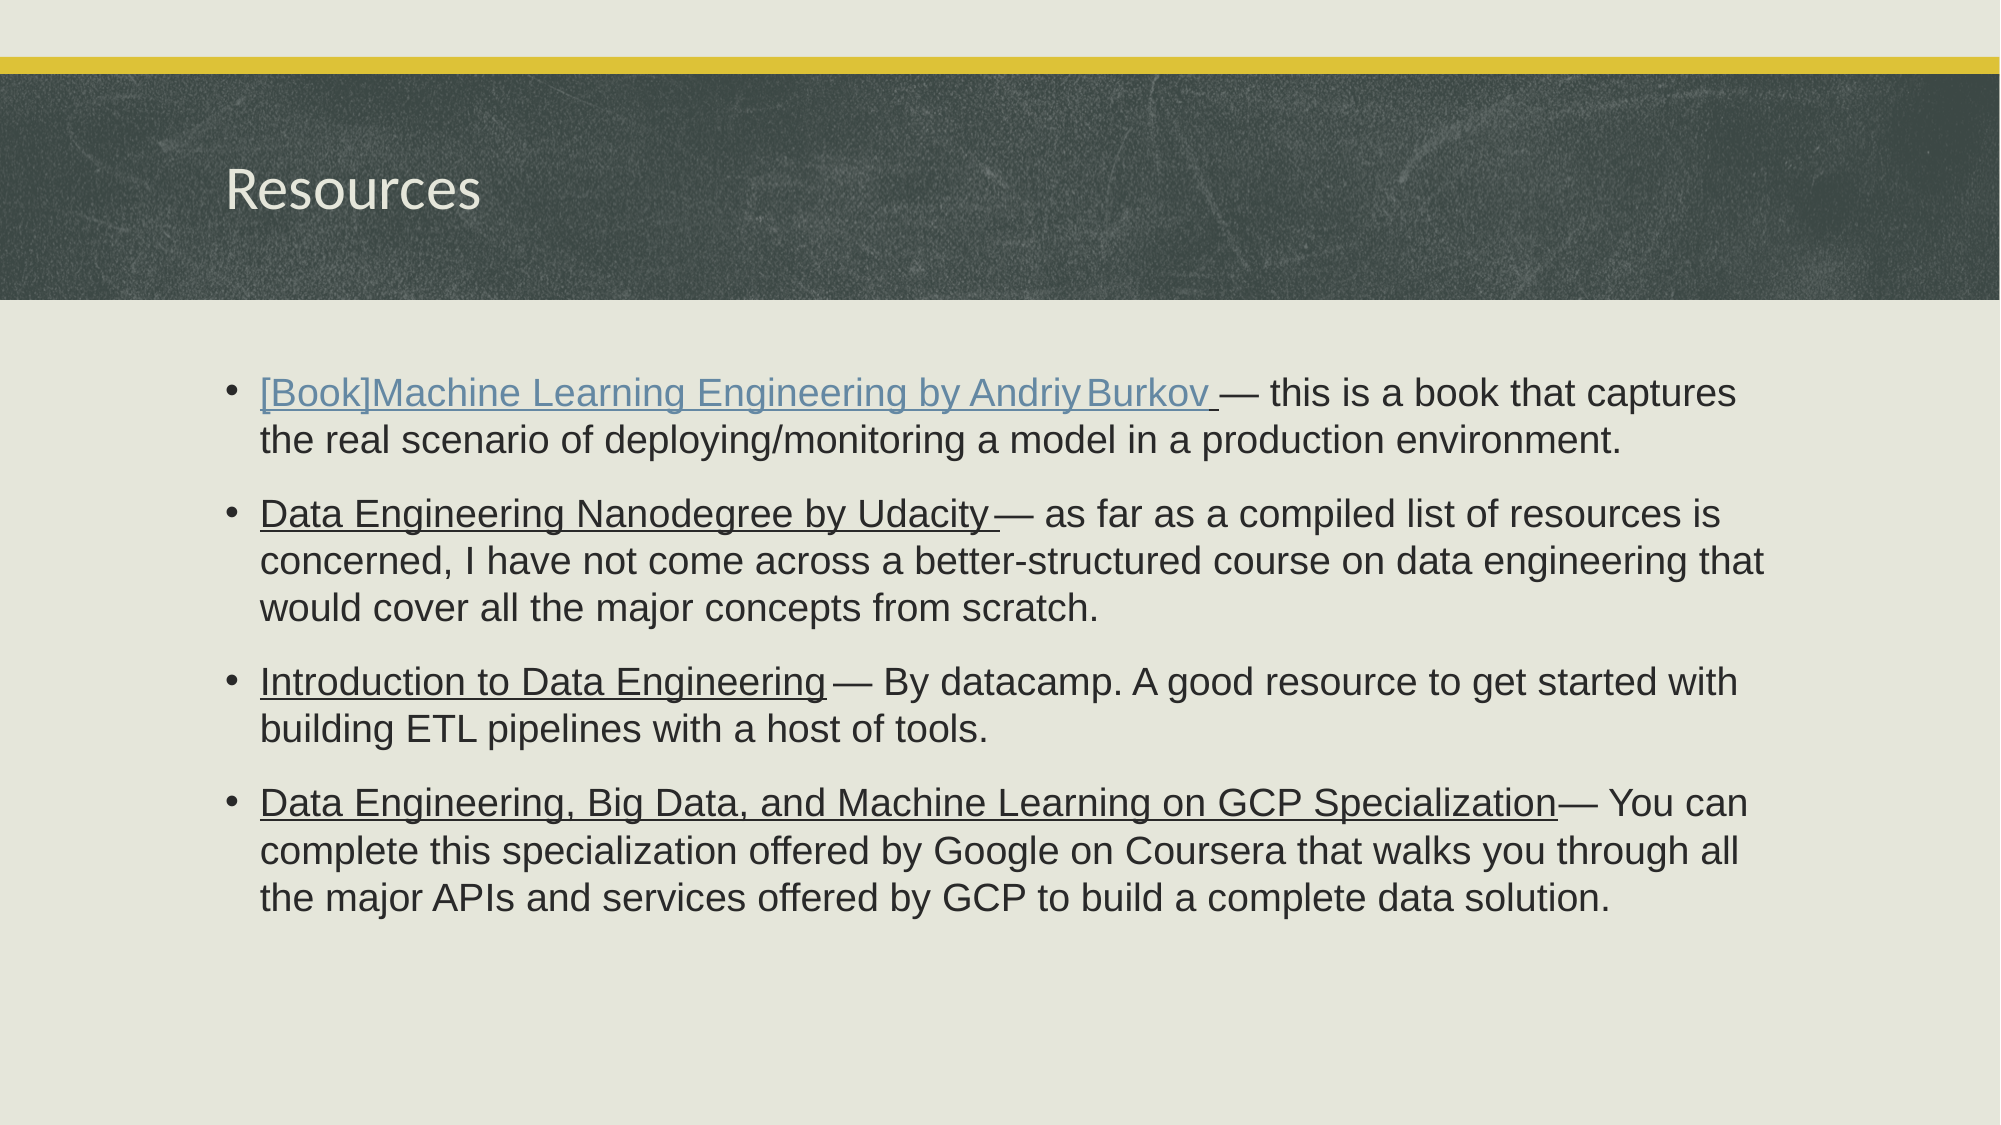

# Resources
[Book]Machine Learning Engineering by Andriy Burkov — this is a book that captures the real scenario of deploying/monitoring a model in a production environment.
Data Engineering Nanodegree by Udacity — as far as a compiled list of resources is concerned, I have not come across a better-structured course on data engineering that would cover all the major concepts from scratch.
Introduction to Data Engineering — By datacamp. A good resource to get started with building ETL pipelines with a host of tools.
Data Engineering, Big Data, and Machine Learning on GCP Specialization — You can complete this specialization offered by Google on Coursera that walks you through all the major APIs and services offered by GCP to build a complete data solution.